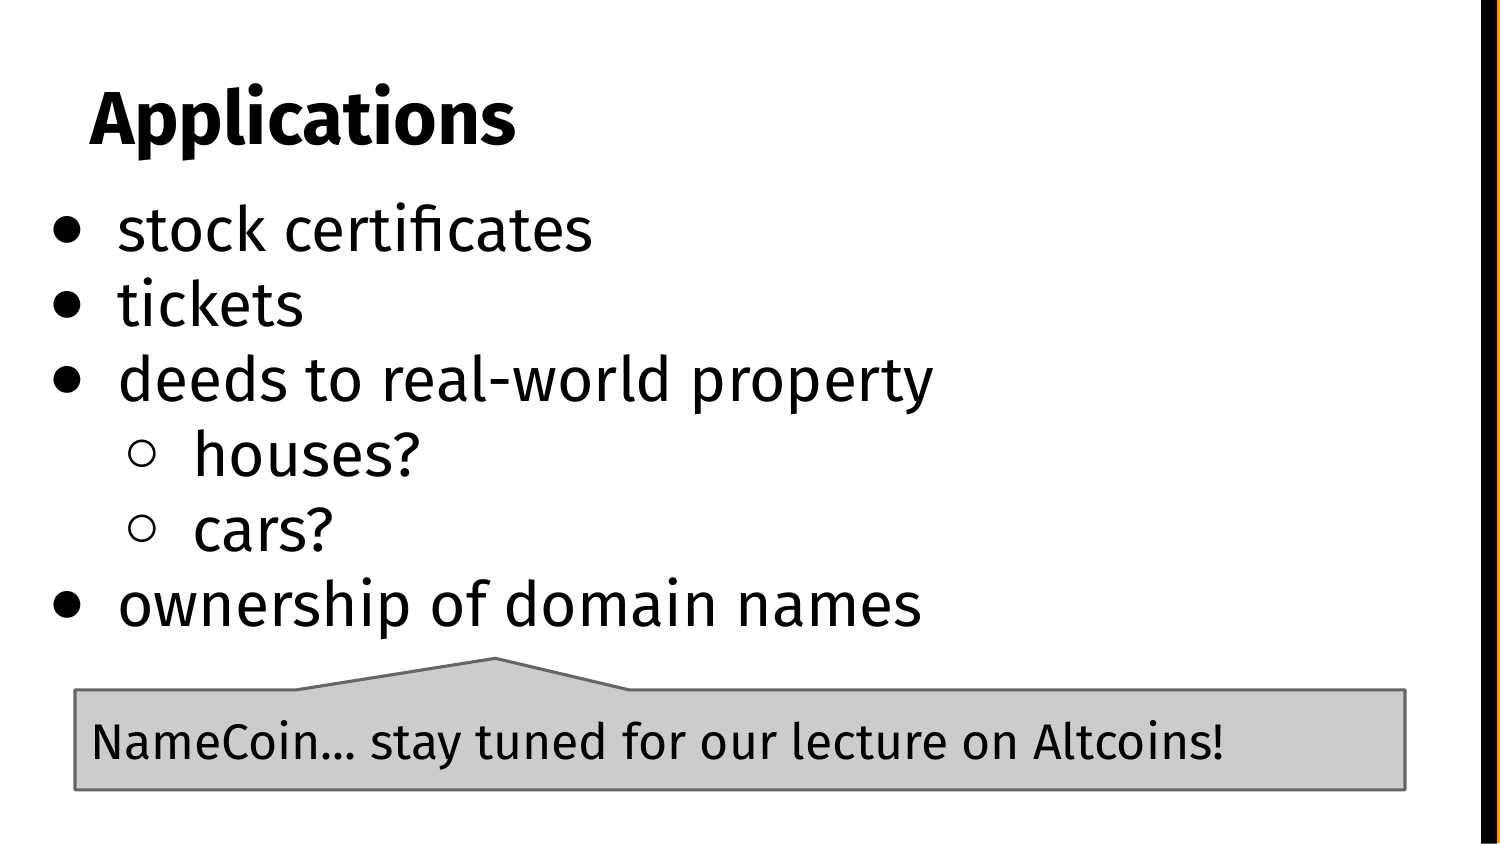

# Applications
stock certificates
tickets
deeds to real-world property
houses?
cars?
ownership of domain names
NameCoin... stay tuned for our lecture on Altcoins!